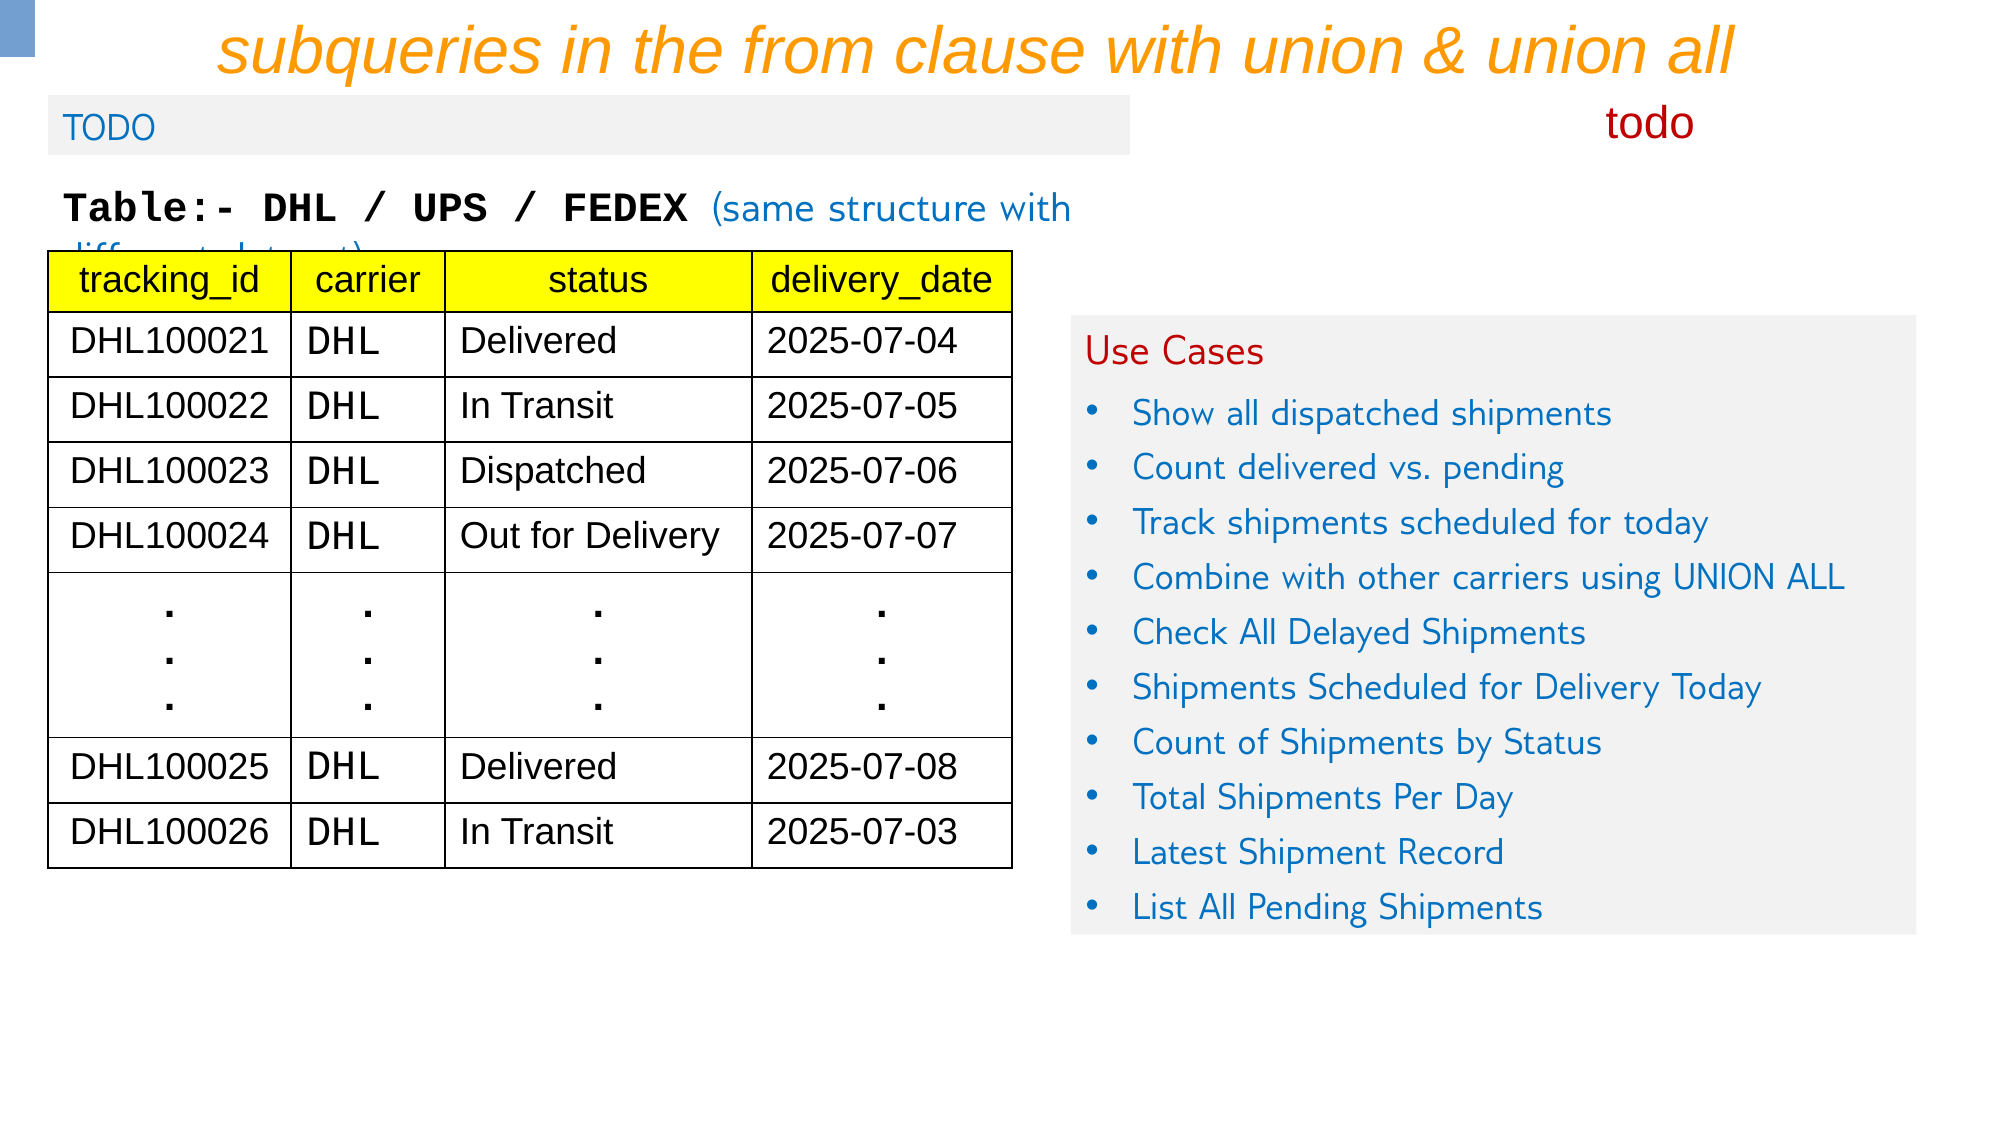

subqueries in the from clause with union & union all
todo
TODO
Table:- DHL / UPS / FEDEX (same structure with different dataset)
| tracking\_id | carrier | status | delivery\_date |
| --- | --- | --- | --- |
| DHL100021 | DHL | Delivered | 2025-07-04 |
| DHL100022 | DHL | In Transit | 2025-07-05 |
| DHL100023 | DHL | Dispatched | 2025-07-06 |
| DHL100024 | DHL | Out for Delivery | 2025-07-07 |
| . . . | . . . | . . . | . . . |
| DHL100025 | DHL | Delivered | 2025-07-08 |
| DHL100026 | DHL | In Transit | 2025-07-03 |
Use Cases

Show all dispatched shipments

Count delivered vs. pending

Track shipments scheduled for today

Combine with other carriers using UNION ALL

Check All Delayed Shipments

Shipments Scheduled for Delivery Today

Count of Shipments by Status

Total Shipments Per Day

Latest Shipment Record

List All Pending Shipments